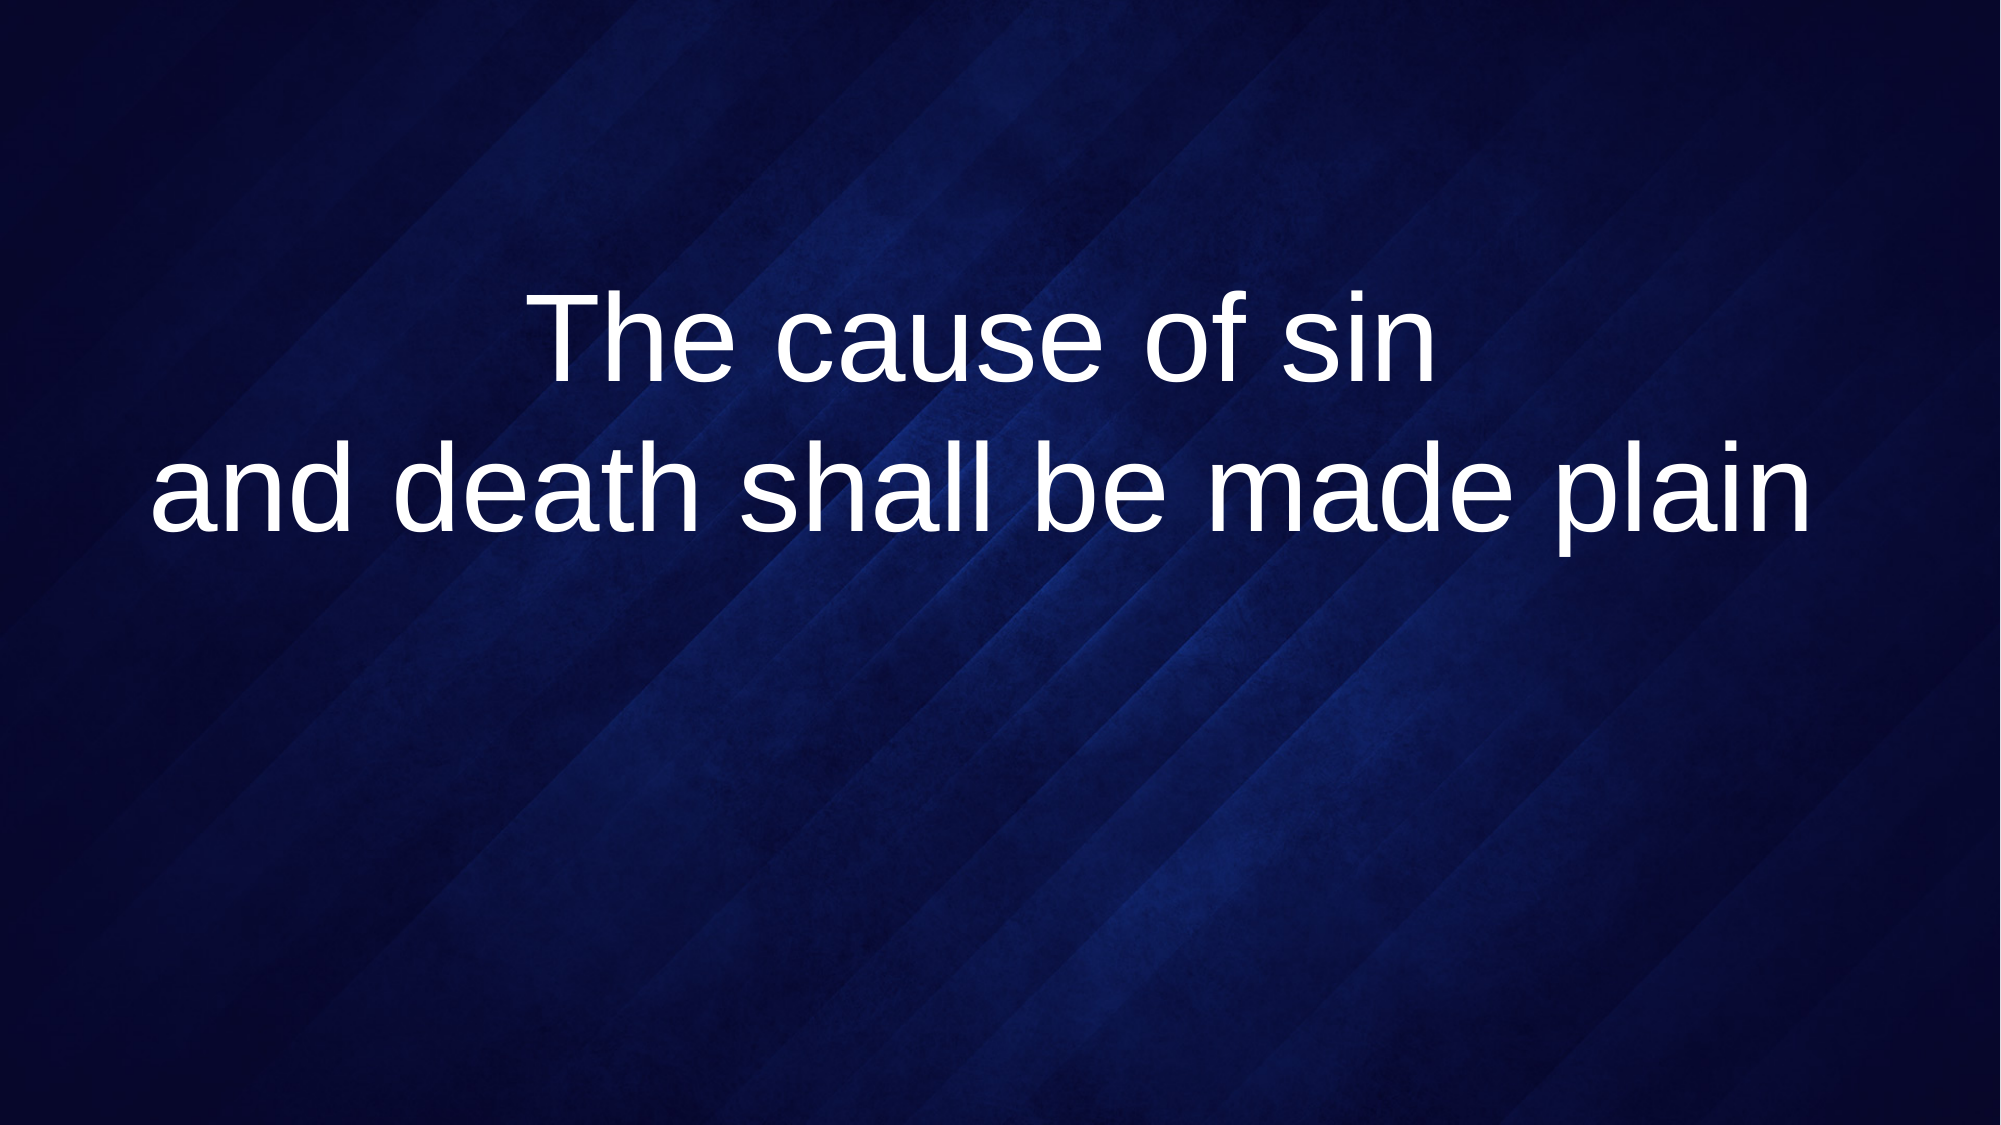

# The cause of sin and death shall be made plain